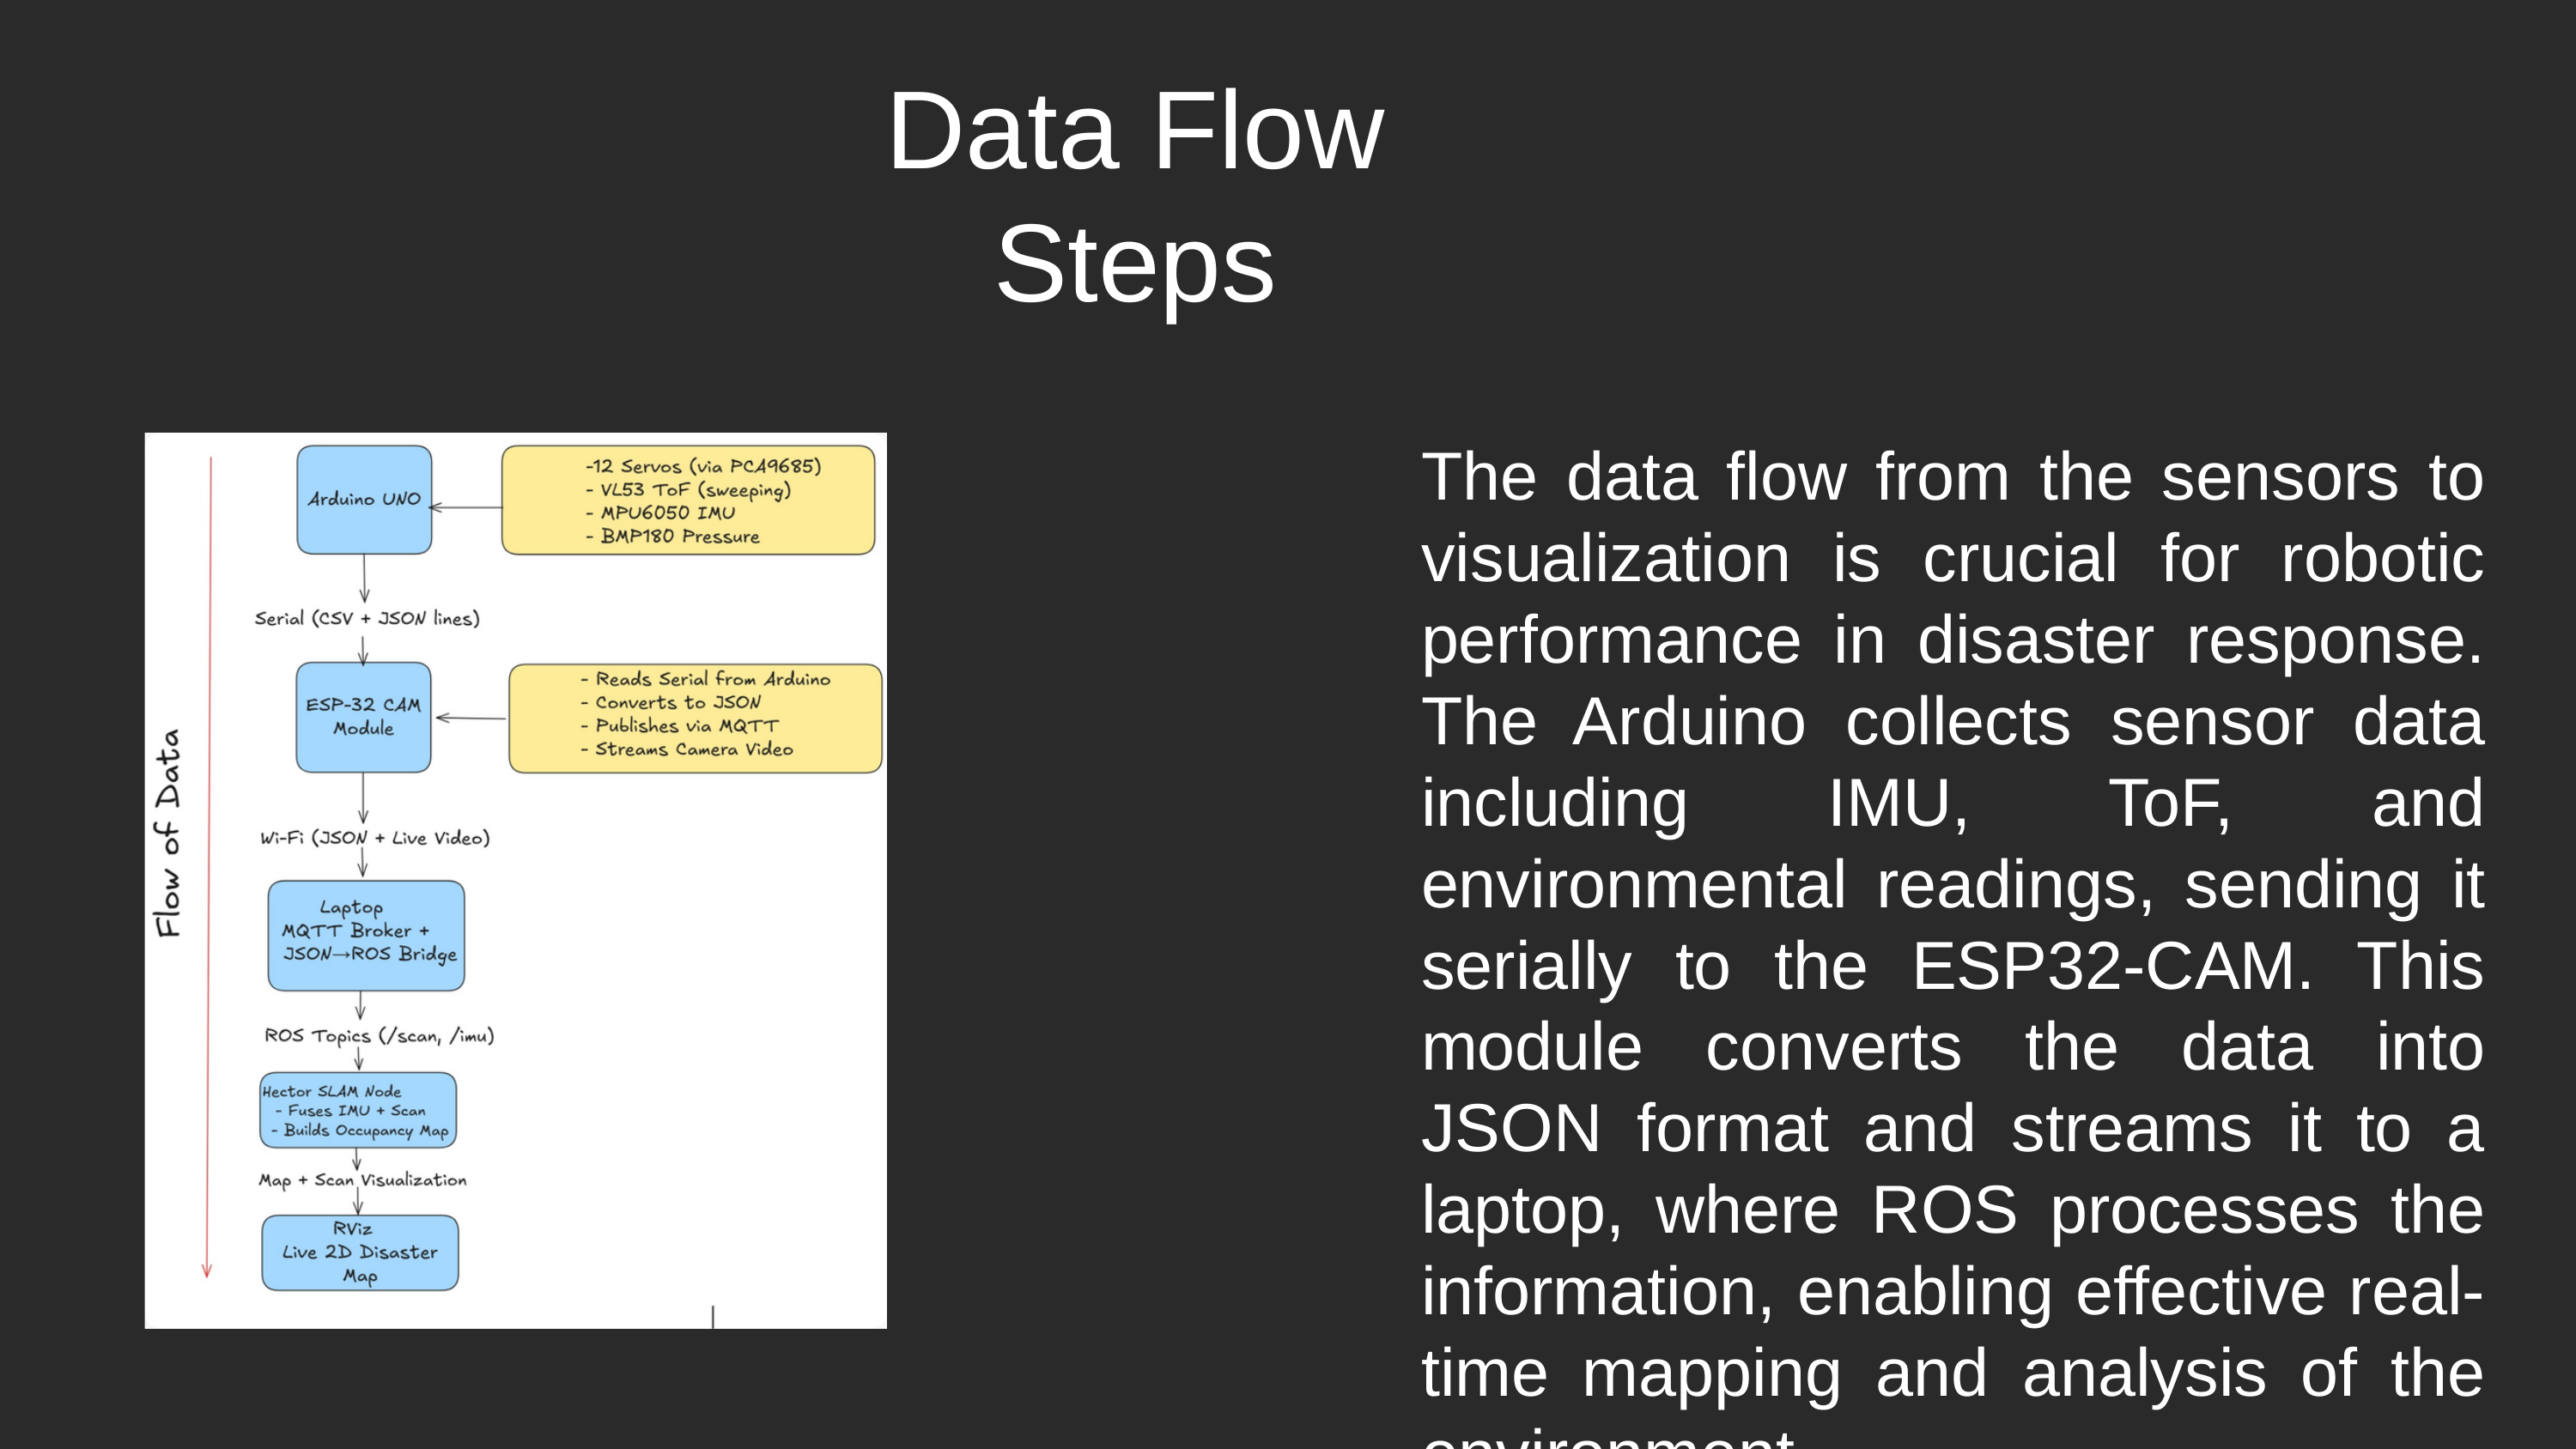

Data Flow Steps
The data flow from the sensors to visualization is crucial for robotic performance in disaster response. The Arduino collects sensor data including IMU, ToF, and environmental readings, sending it serially to the ESP32-CAM. This module converts the data into JSON format and streams it to a laptop, where ROS processes the information, enabling effective real-time mapping and analysis of the environment.